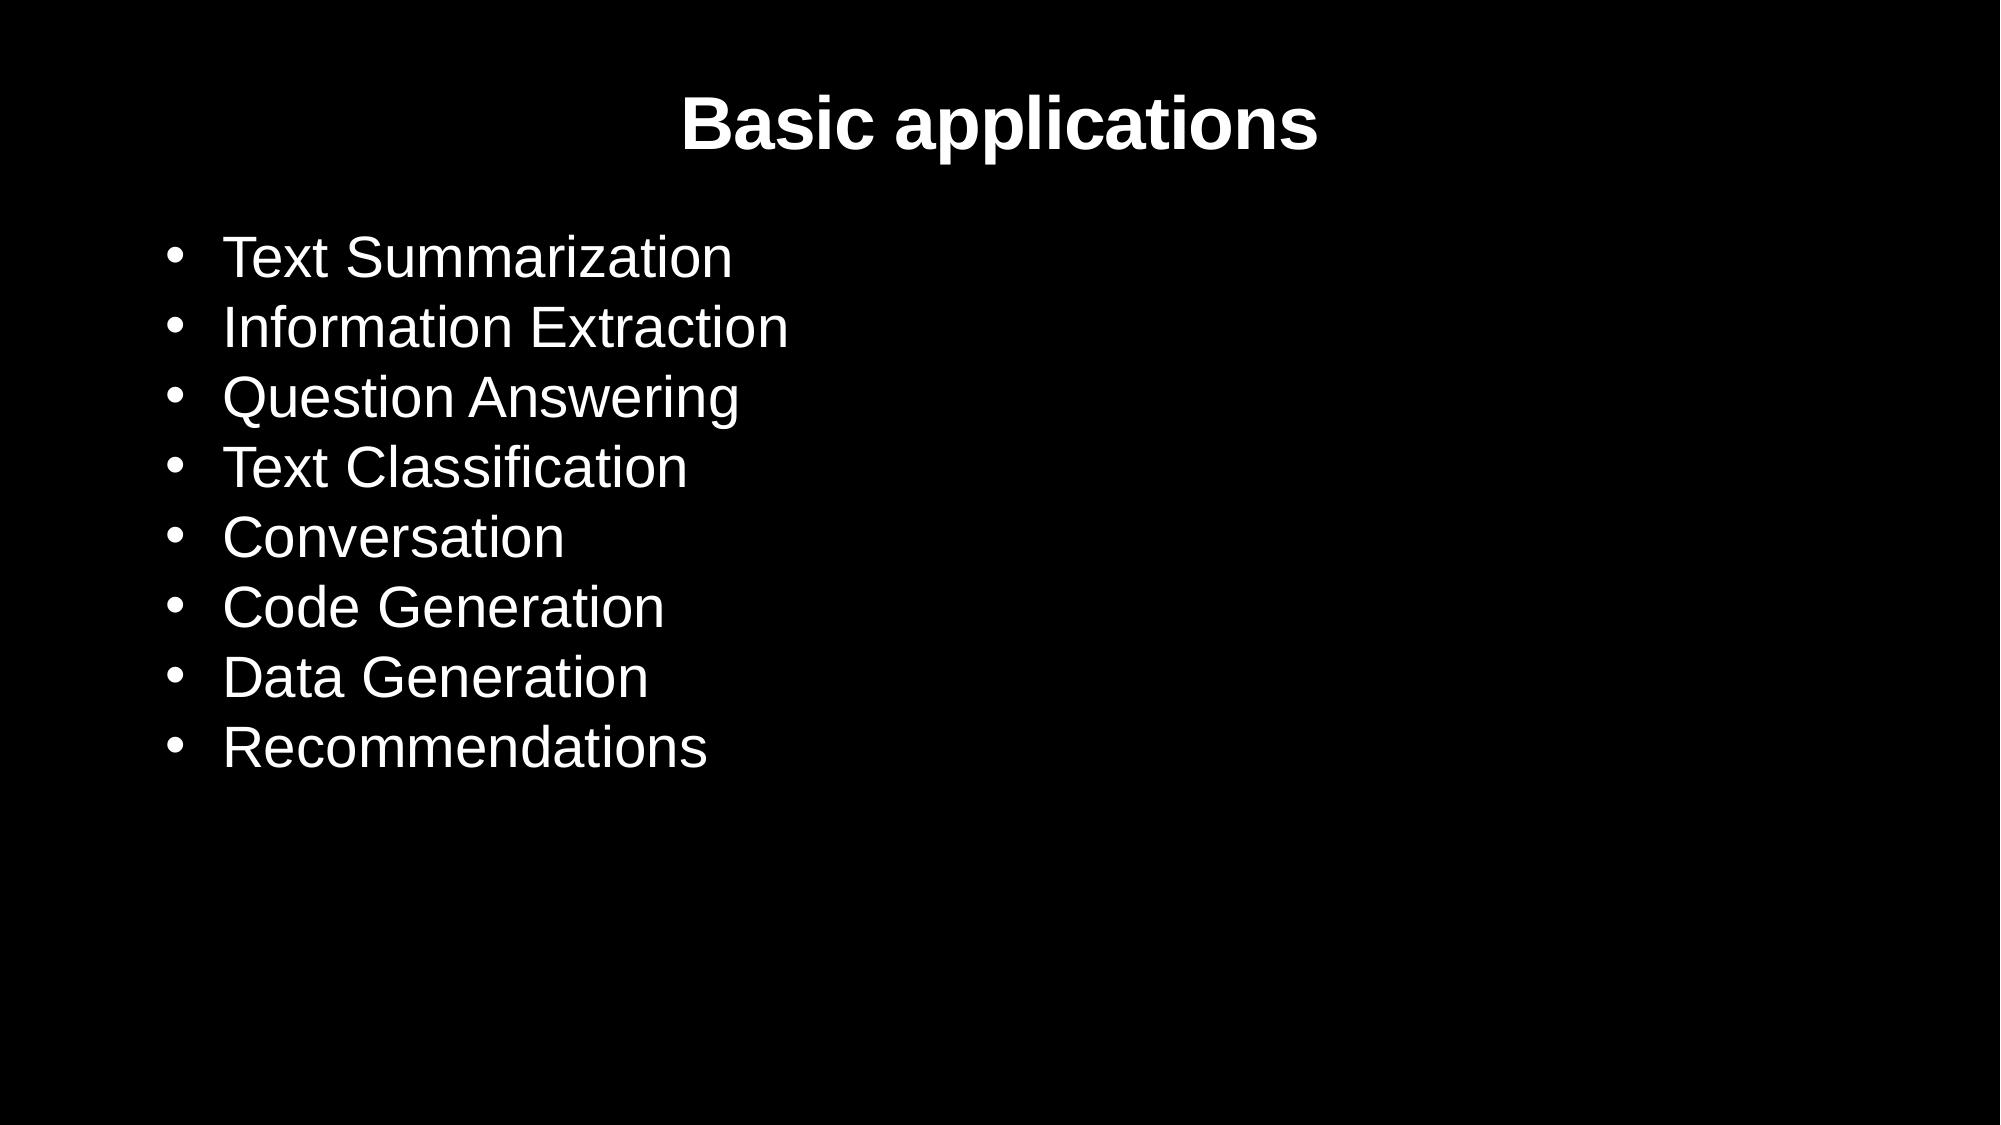

# Basic applications
Text Summarization
Information Extraction
Question Answering
Text Classification
Conversation
Code Generation
Data Generation
Recommendations